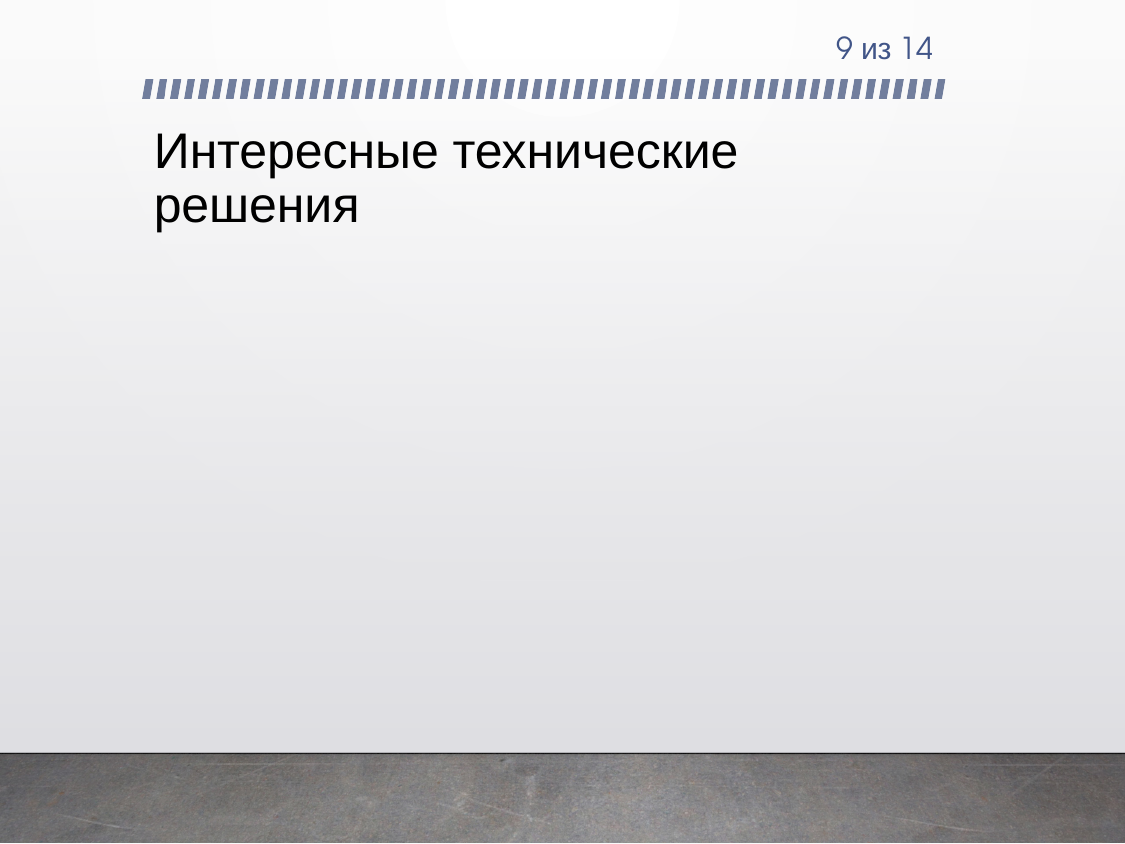

9 из 14
# Интересные технические решения